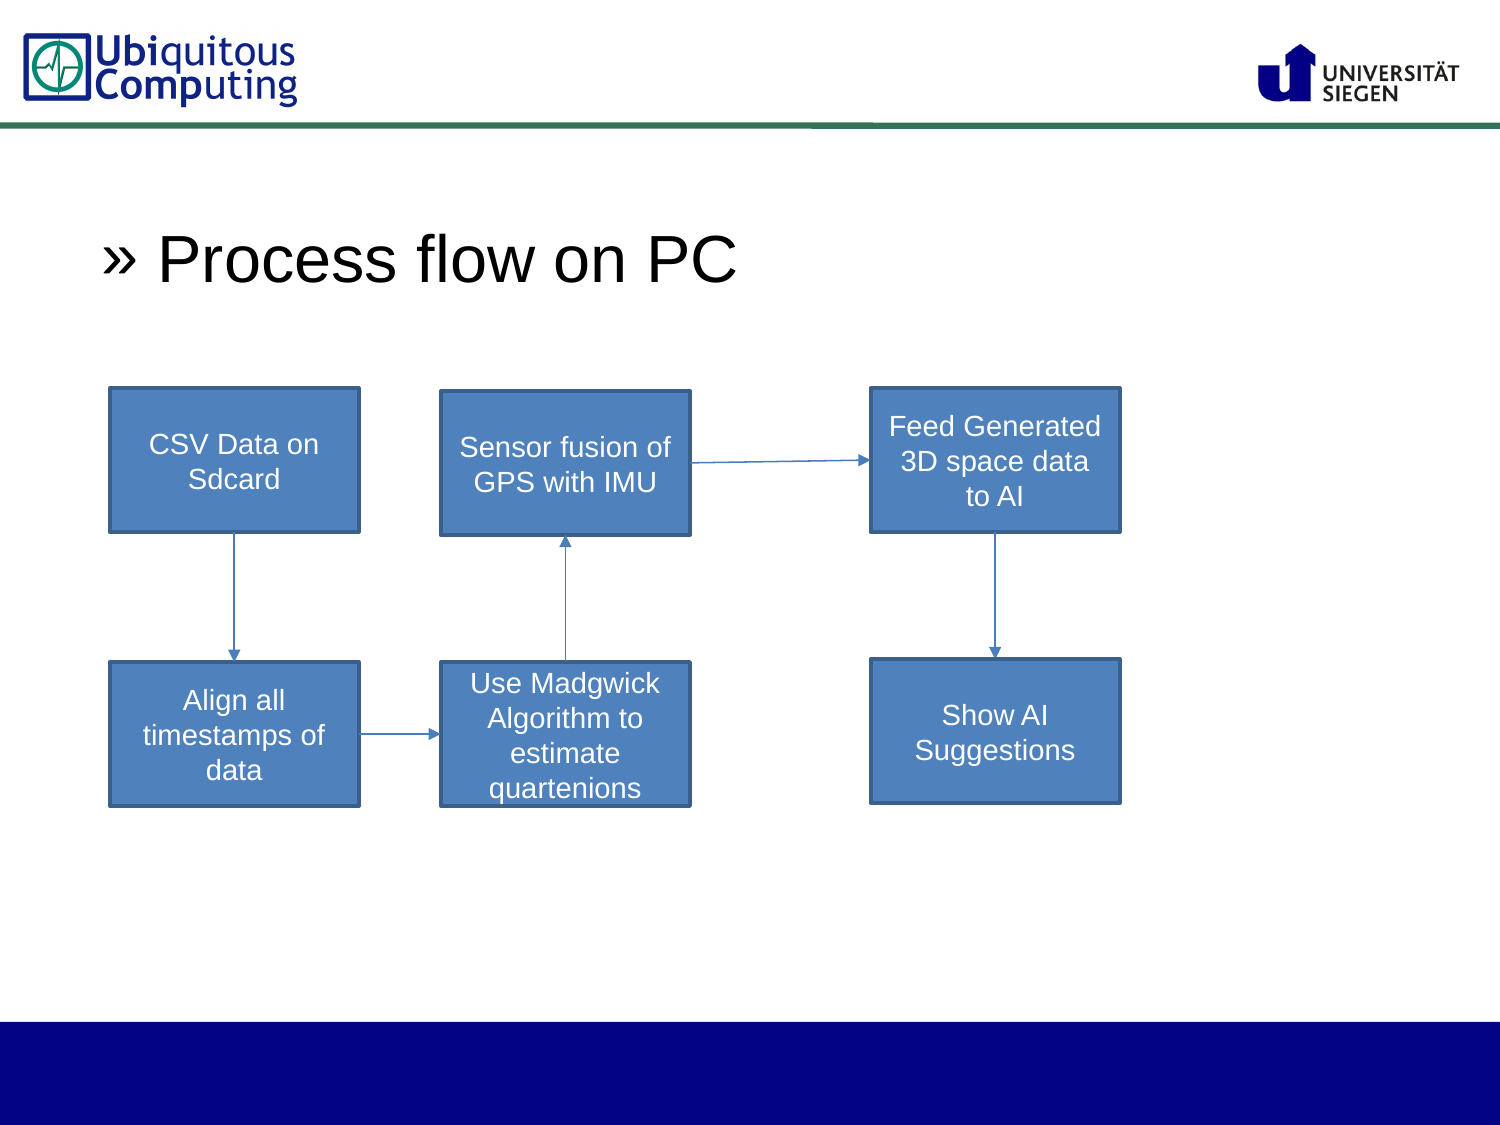

Process flow on PC
Feed Generated 3D space data to AI
CSV Data on Sdcard
Sensor fusion of GPS with IMU
Show AI Suggestions
Align all timestamps of data
Use Madgwick Algorithm to estimate quartenions